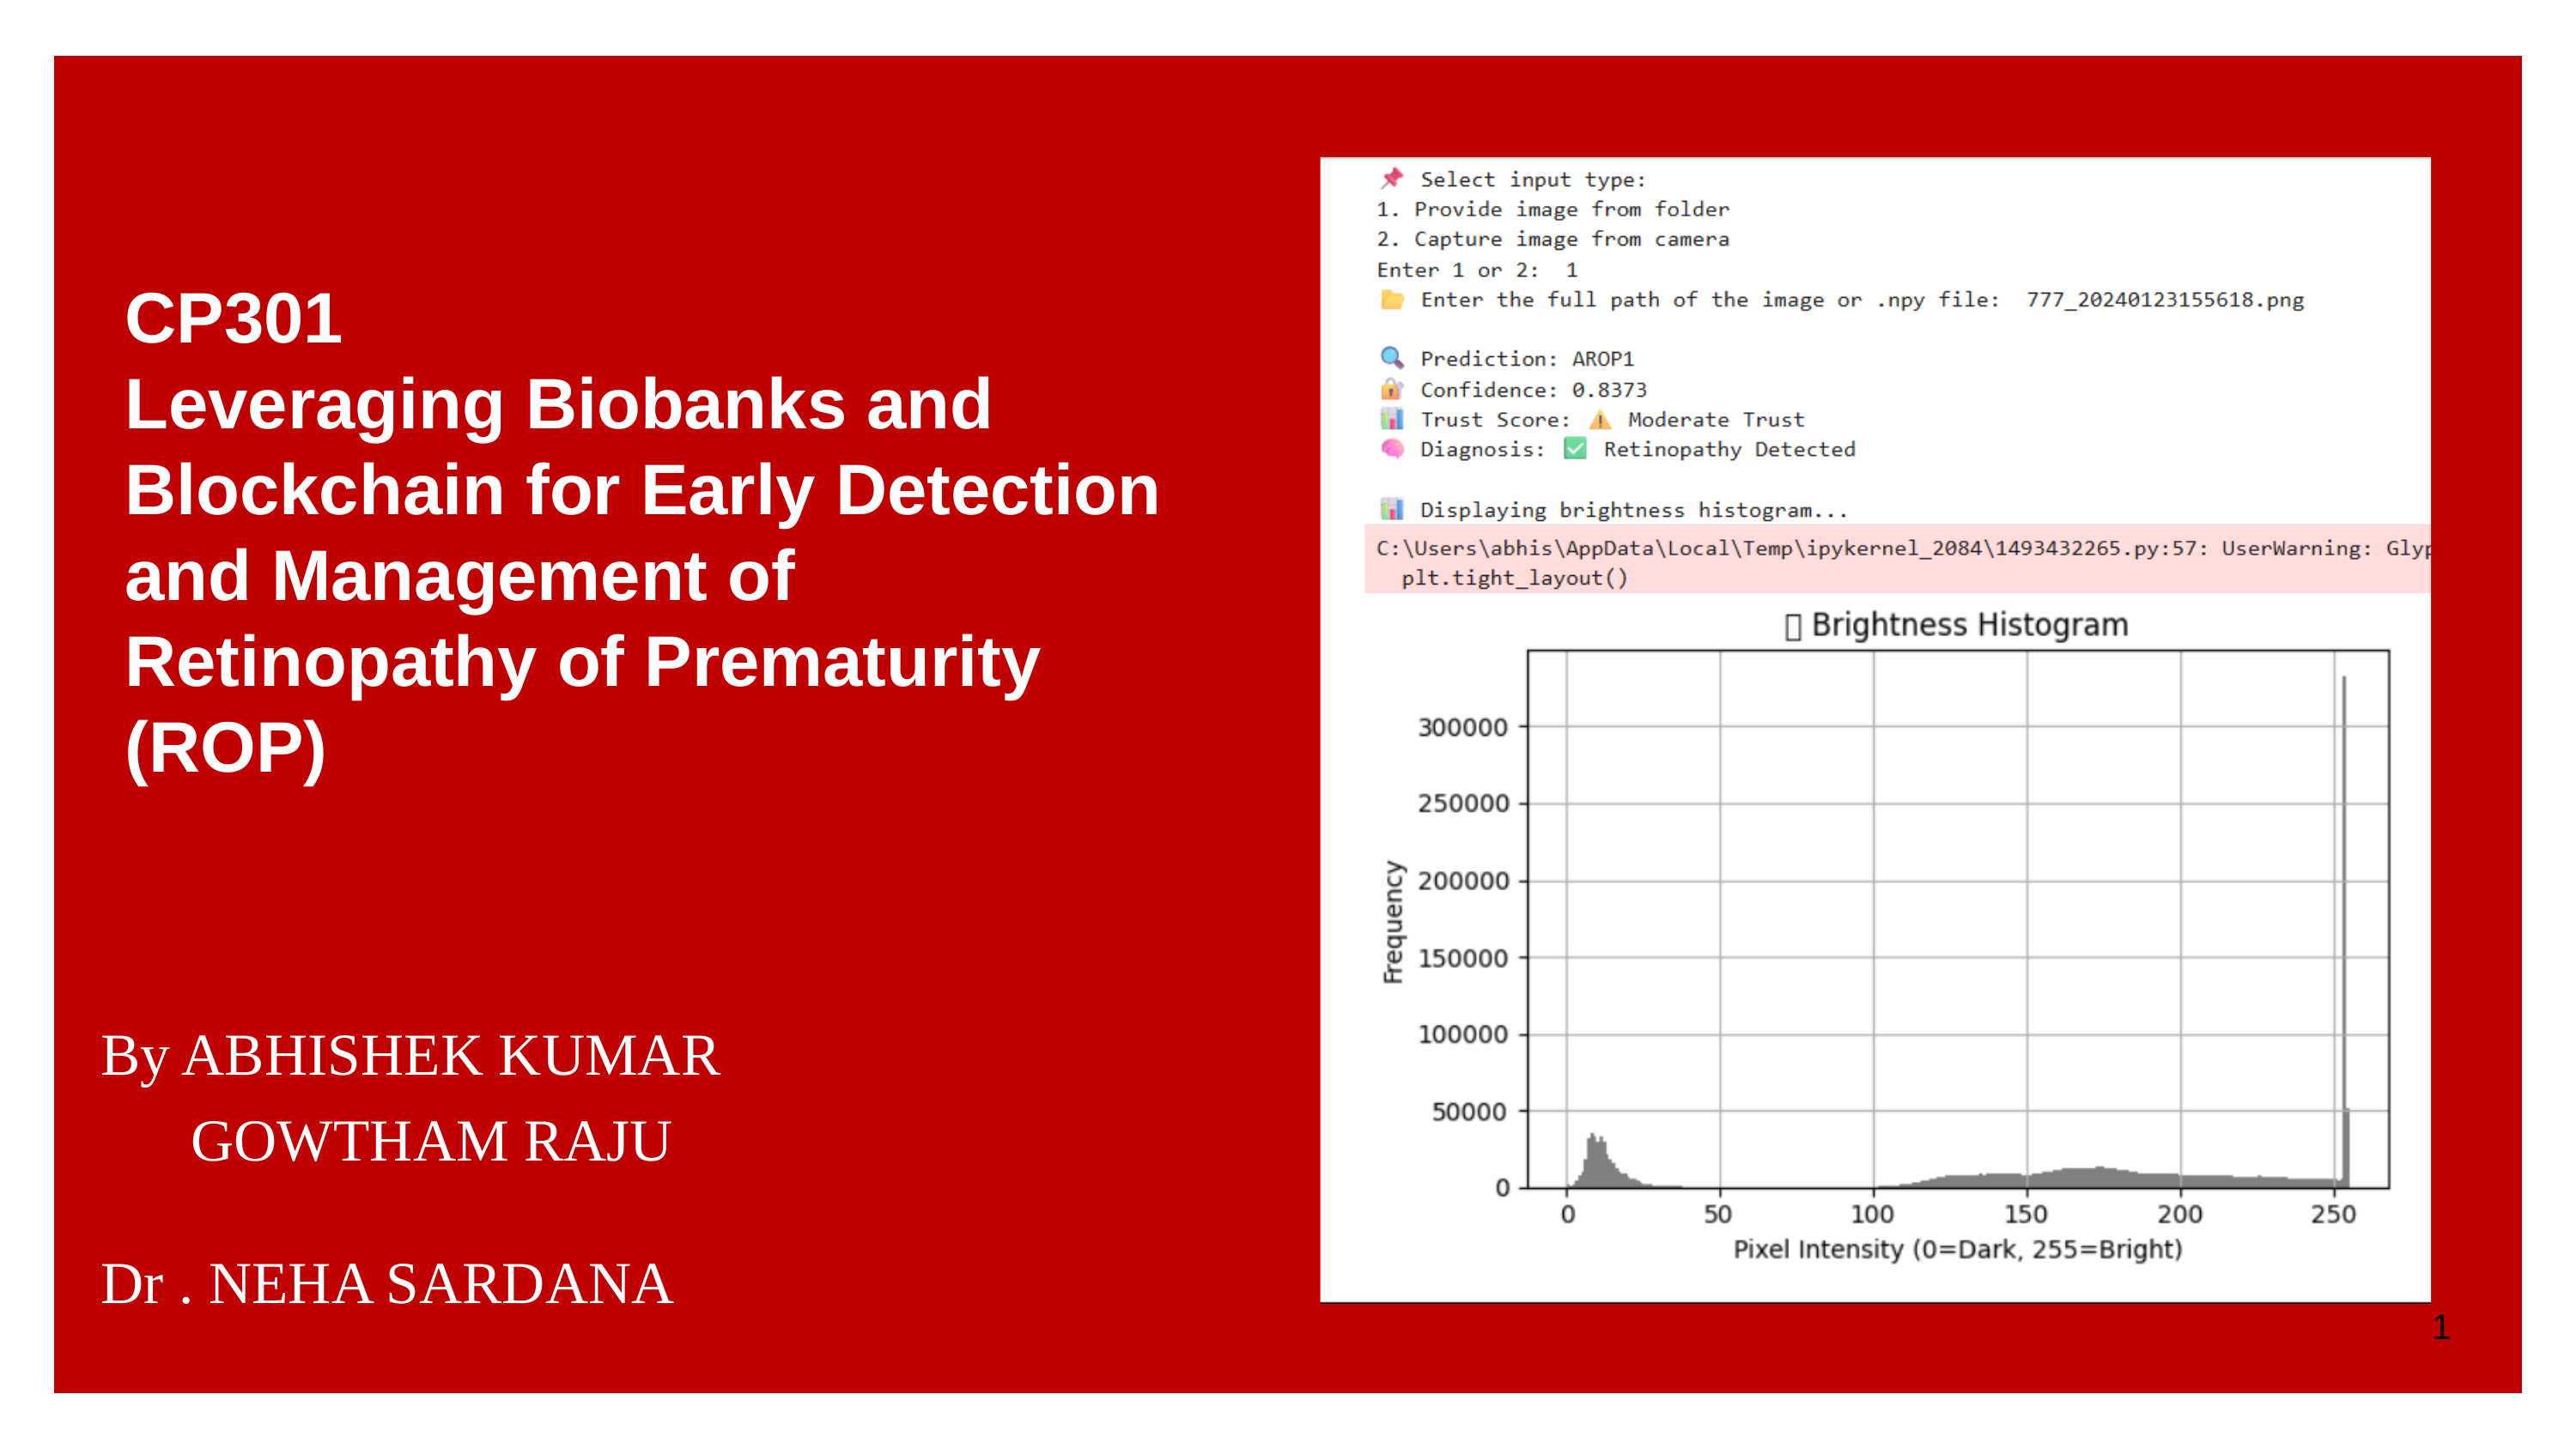

CP301
Leveraging Biobanks and Blockchain for Early Detection and Management of Retinopathy of Prematurity (ROP)

By ABHISHEK KUMAR
      GOWTHAM RAJU

Dr . NEHA SARDANA
1